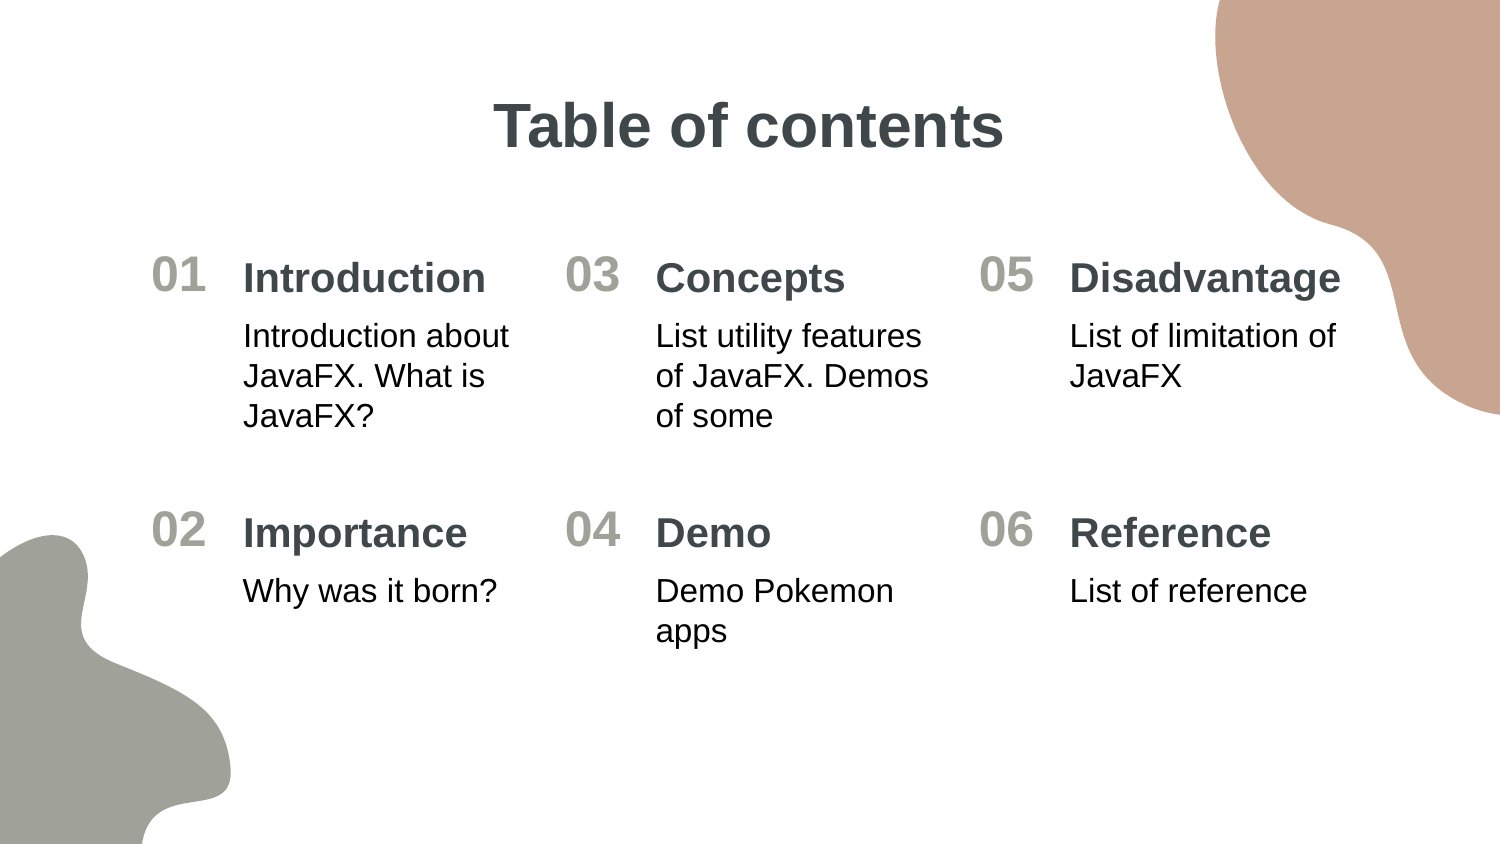

# Table of contents
01
Introduction
03
Concepts
05
Disadvantage
Introduction about JavaFX. What is JavaFX?
List utility features of JavaFX. Demos of some
List of limitation of JavaFX
02
04
06
Importance
Demo
Reference
Why was it born?
Demo Pokemon apps

List of reference